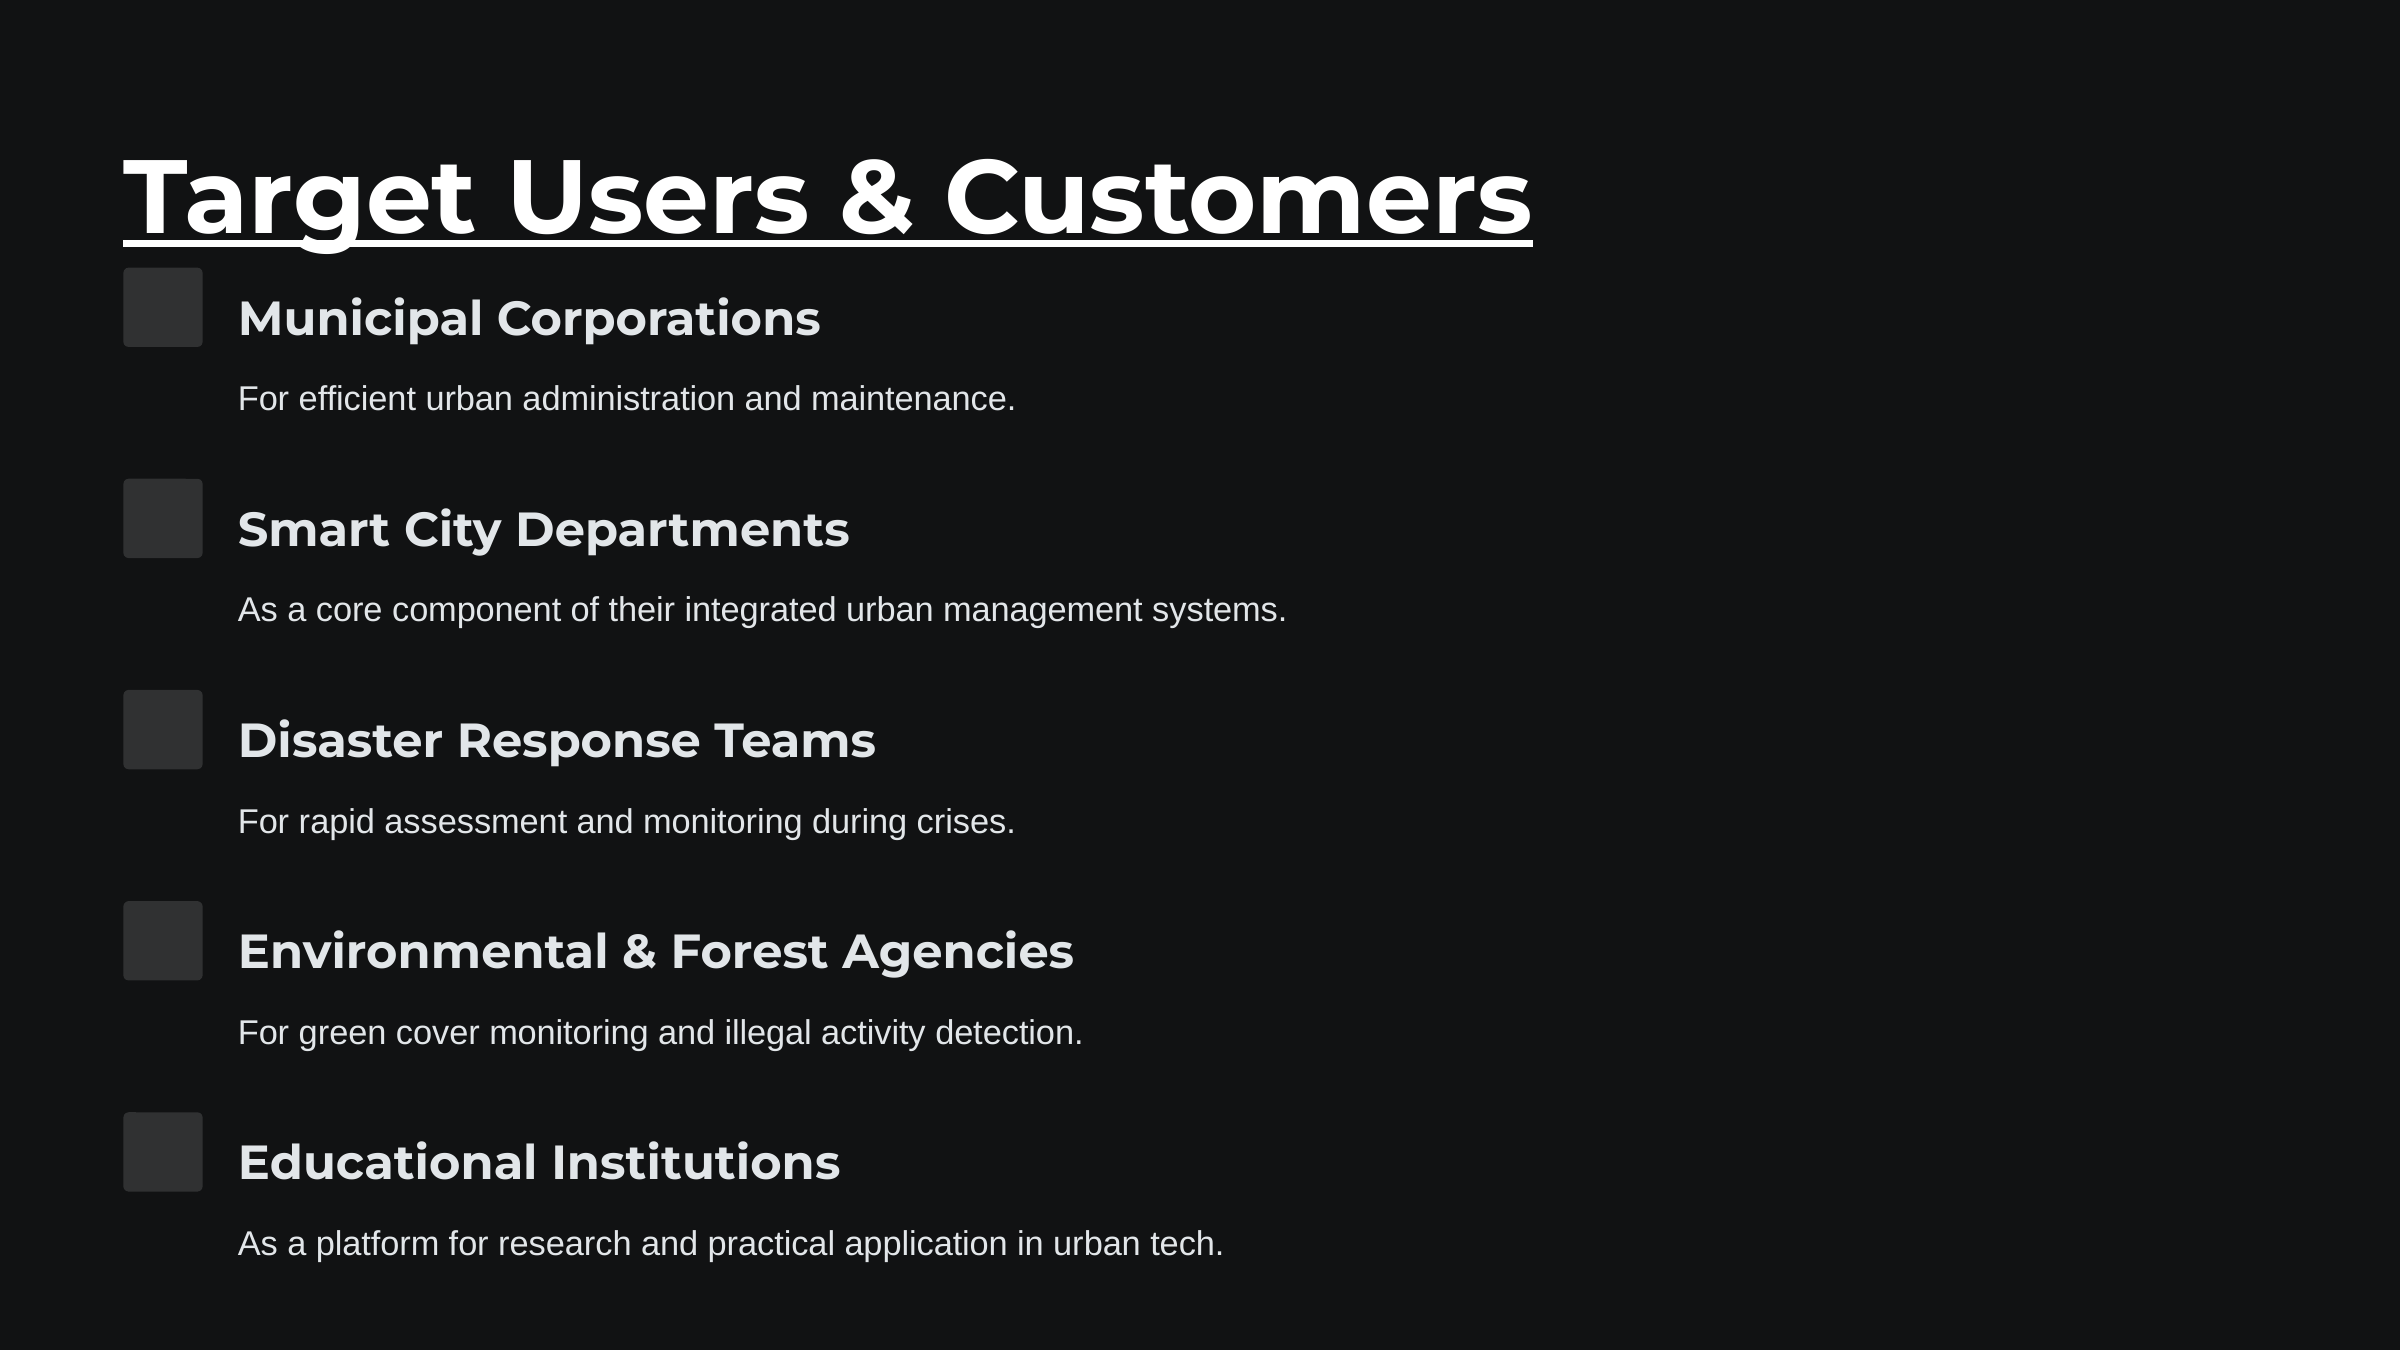

Target Users & Customers

Municipal Corporations
For efficient urban administration and maintenance.

Smart City Departments
As a core component of their integrated urban management systems.

Disaster Response Teams
For rapid assessment and monitoring during crises.

Environmental & Forest Agencies
For green cover monitoring and illegal activity detection.

Educational Institutions
As a platform for research and practical application in urban tech.